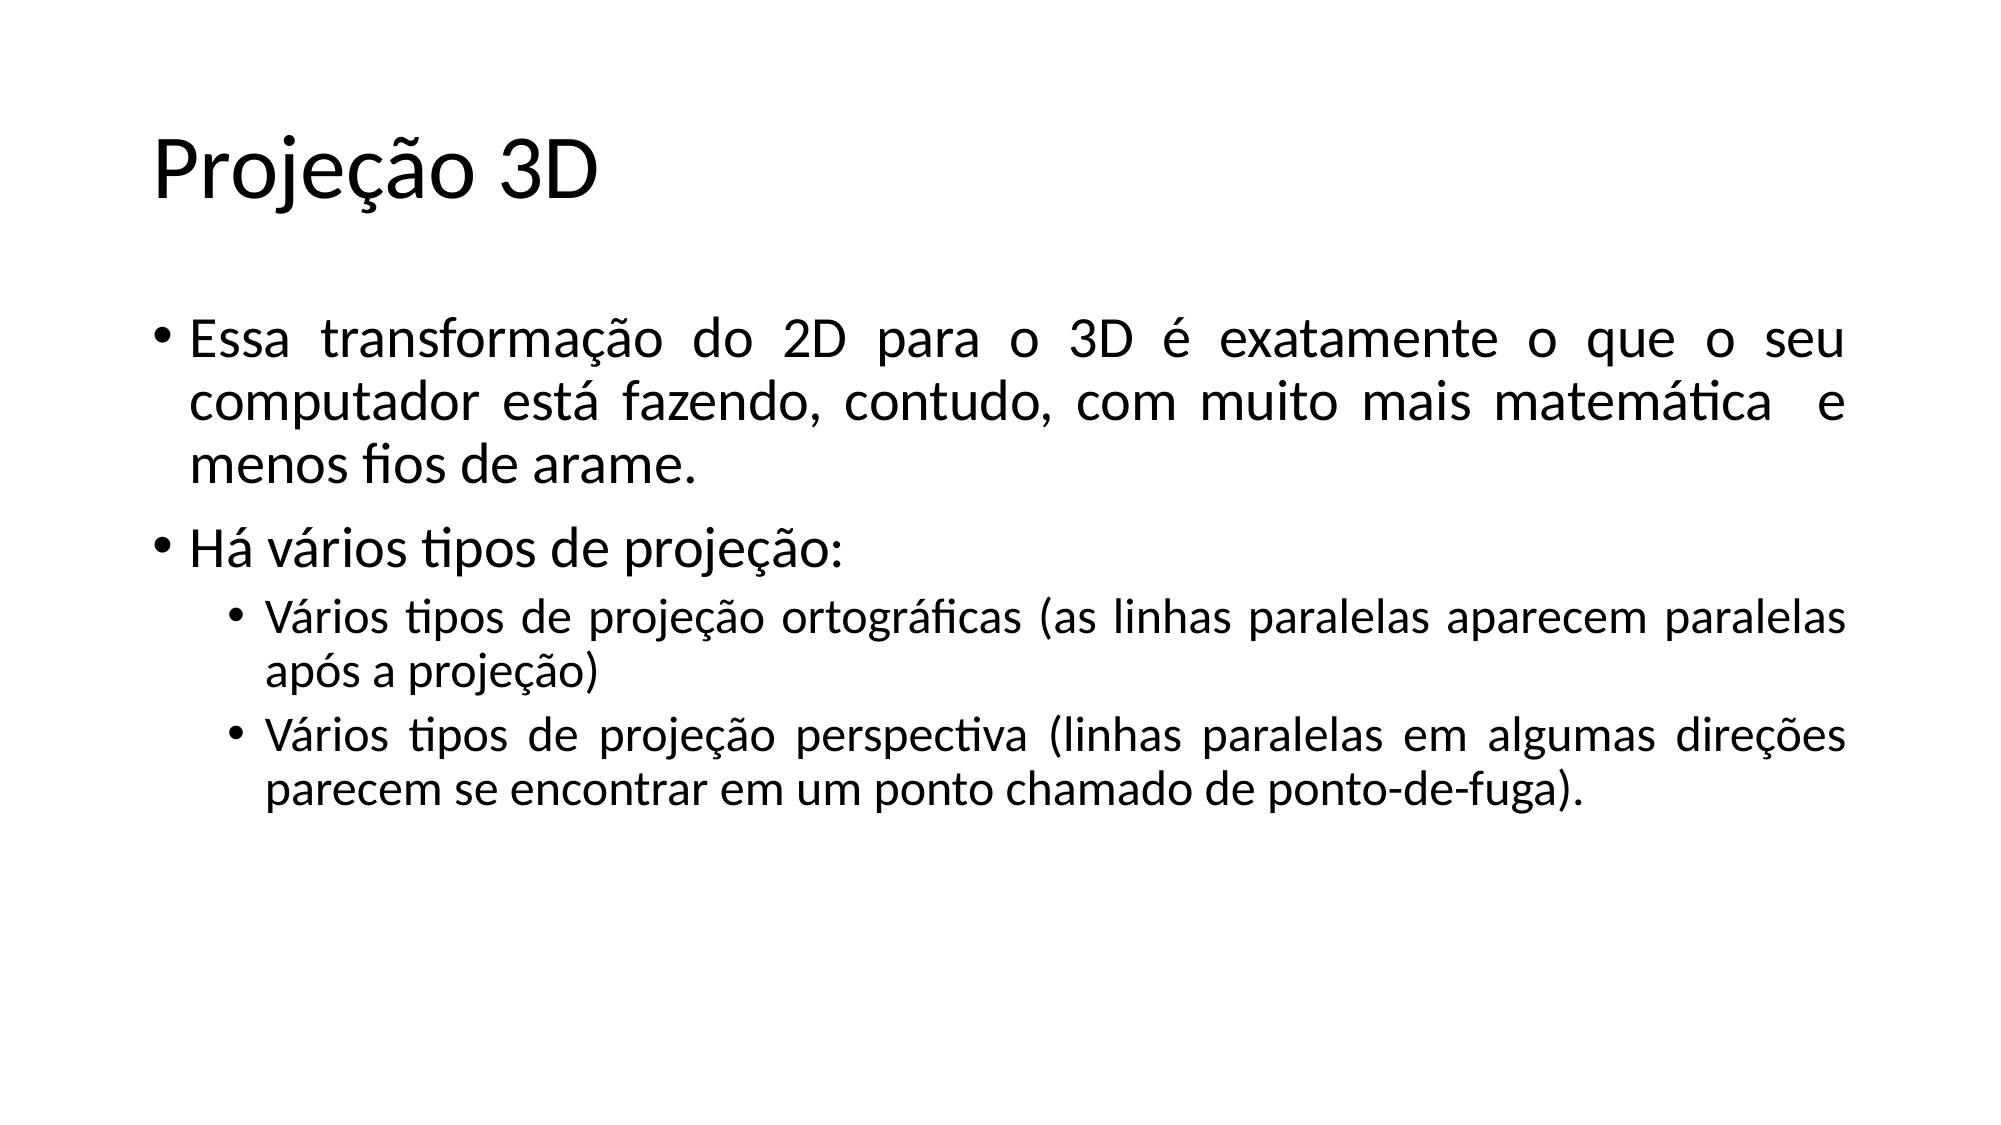

# Projeção 3D
Essa transformação do 2D para o 3D é exatamente o que o seu computador está fazendo, contudo, com muito mais matemática  e menos fios de arame.
Há vários tipos de projeção:
Vários tipos de projeção ortográficas (as linhas paralelas aparecem paralelas após a projeção)
Vários tipos de projeção perspectiva (linhas paralelas em algumas direções parecem se encontrar em um ponto chamado de ponto-de-fuga).